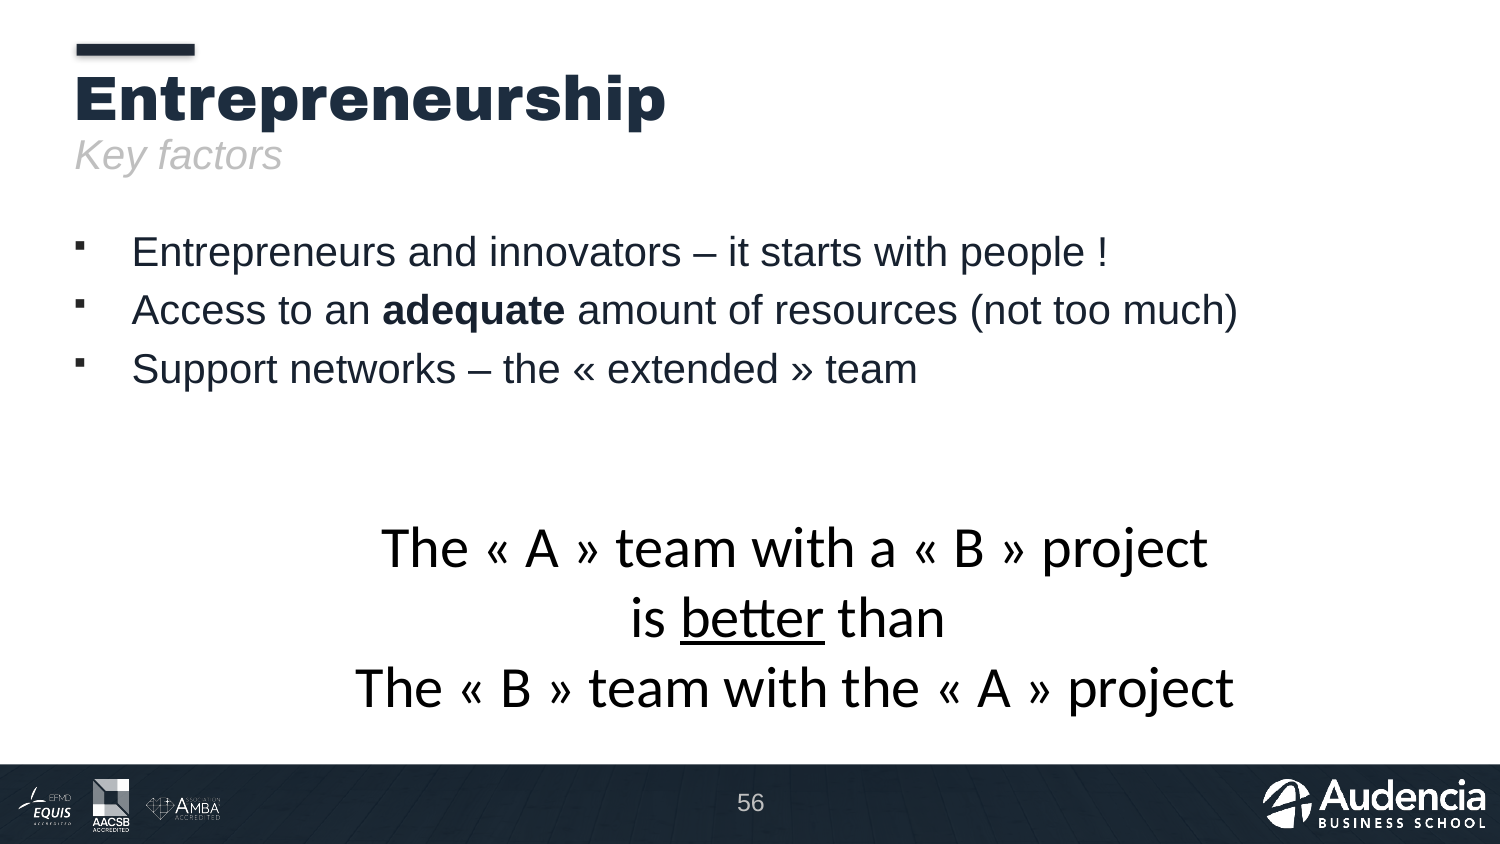

# Entrepreneurship
Key factors
Entrepreneurs and innovators – it starts with people !
Access to an adequate amount of resources (not too much)
Support networks – the « extended » team
The « A » team with a « B » project
is better than
The « B » team with the « A » project
56